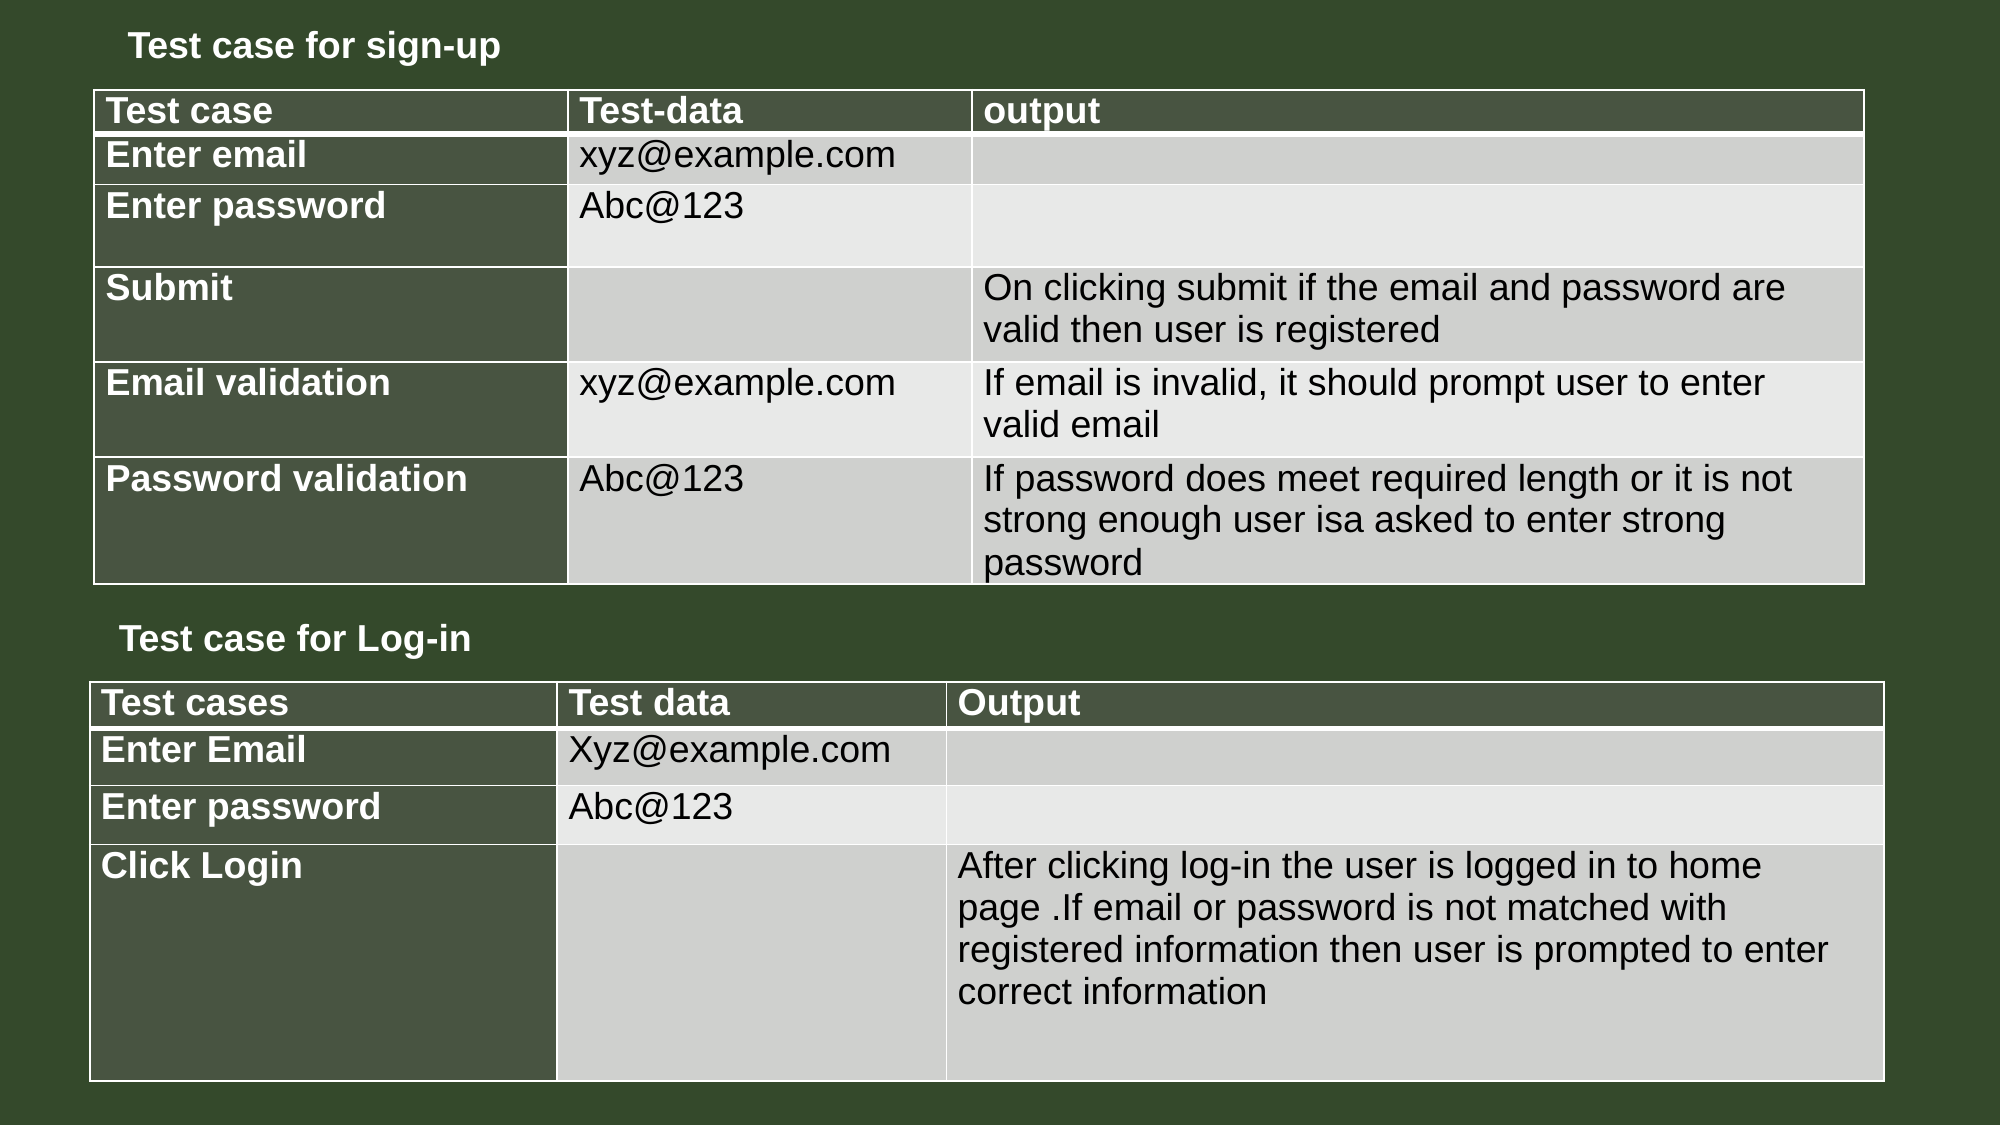

Test case for sign-up
| Test case | Test-data | output |
| --- | --- | --- |
| Enter email | xyz@example.com |  |
| Enter password | Abc@123 |  |
| Submit |  | On clicking submit if the email and password are valid then user is registered |
| Email validation | xyz@example.com | If email is invalid, it should prompt user to enter valid email |
| Password validation | Abc@123 | If password does meet required length or it is not strong enough user isa asked to enter strong password |

Test case for Log-in
| Test cases | Test data | Output |
| --- | --- | --- |
| Enter Email | Xyz@example.com |  |
| Enter password | Abc@123 |  |
| Click Login |  | After clicking log-in the user is logged in to home page .If email or password is not matched with registered information then user is prompted to enter correct information |